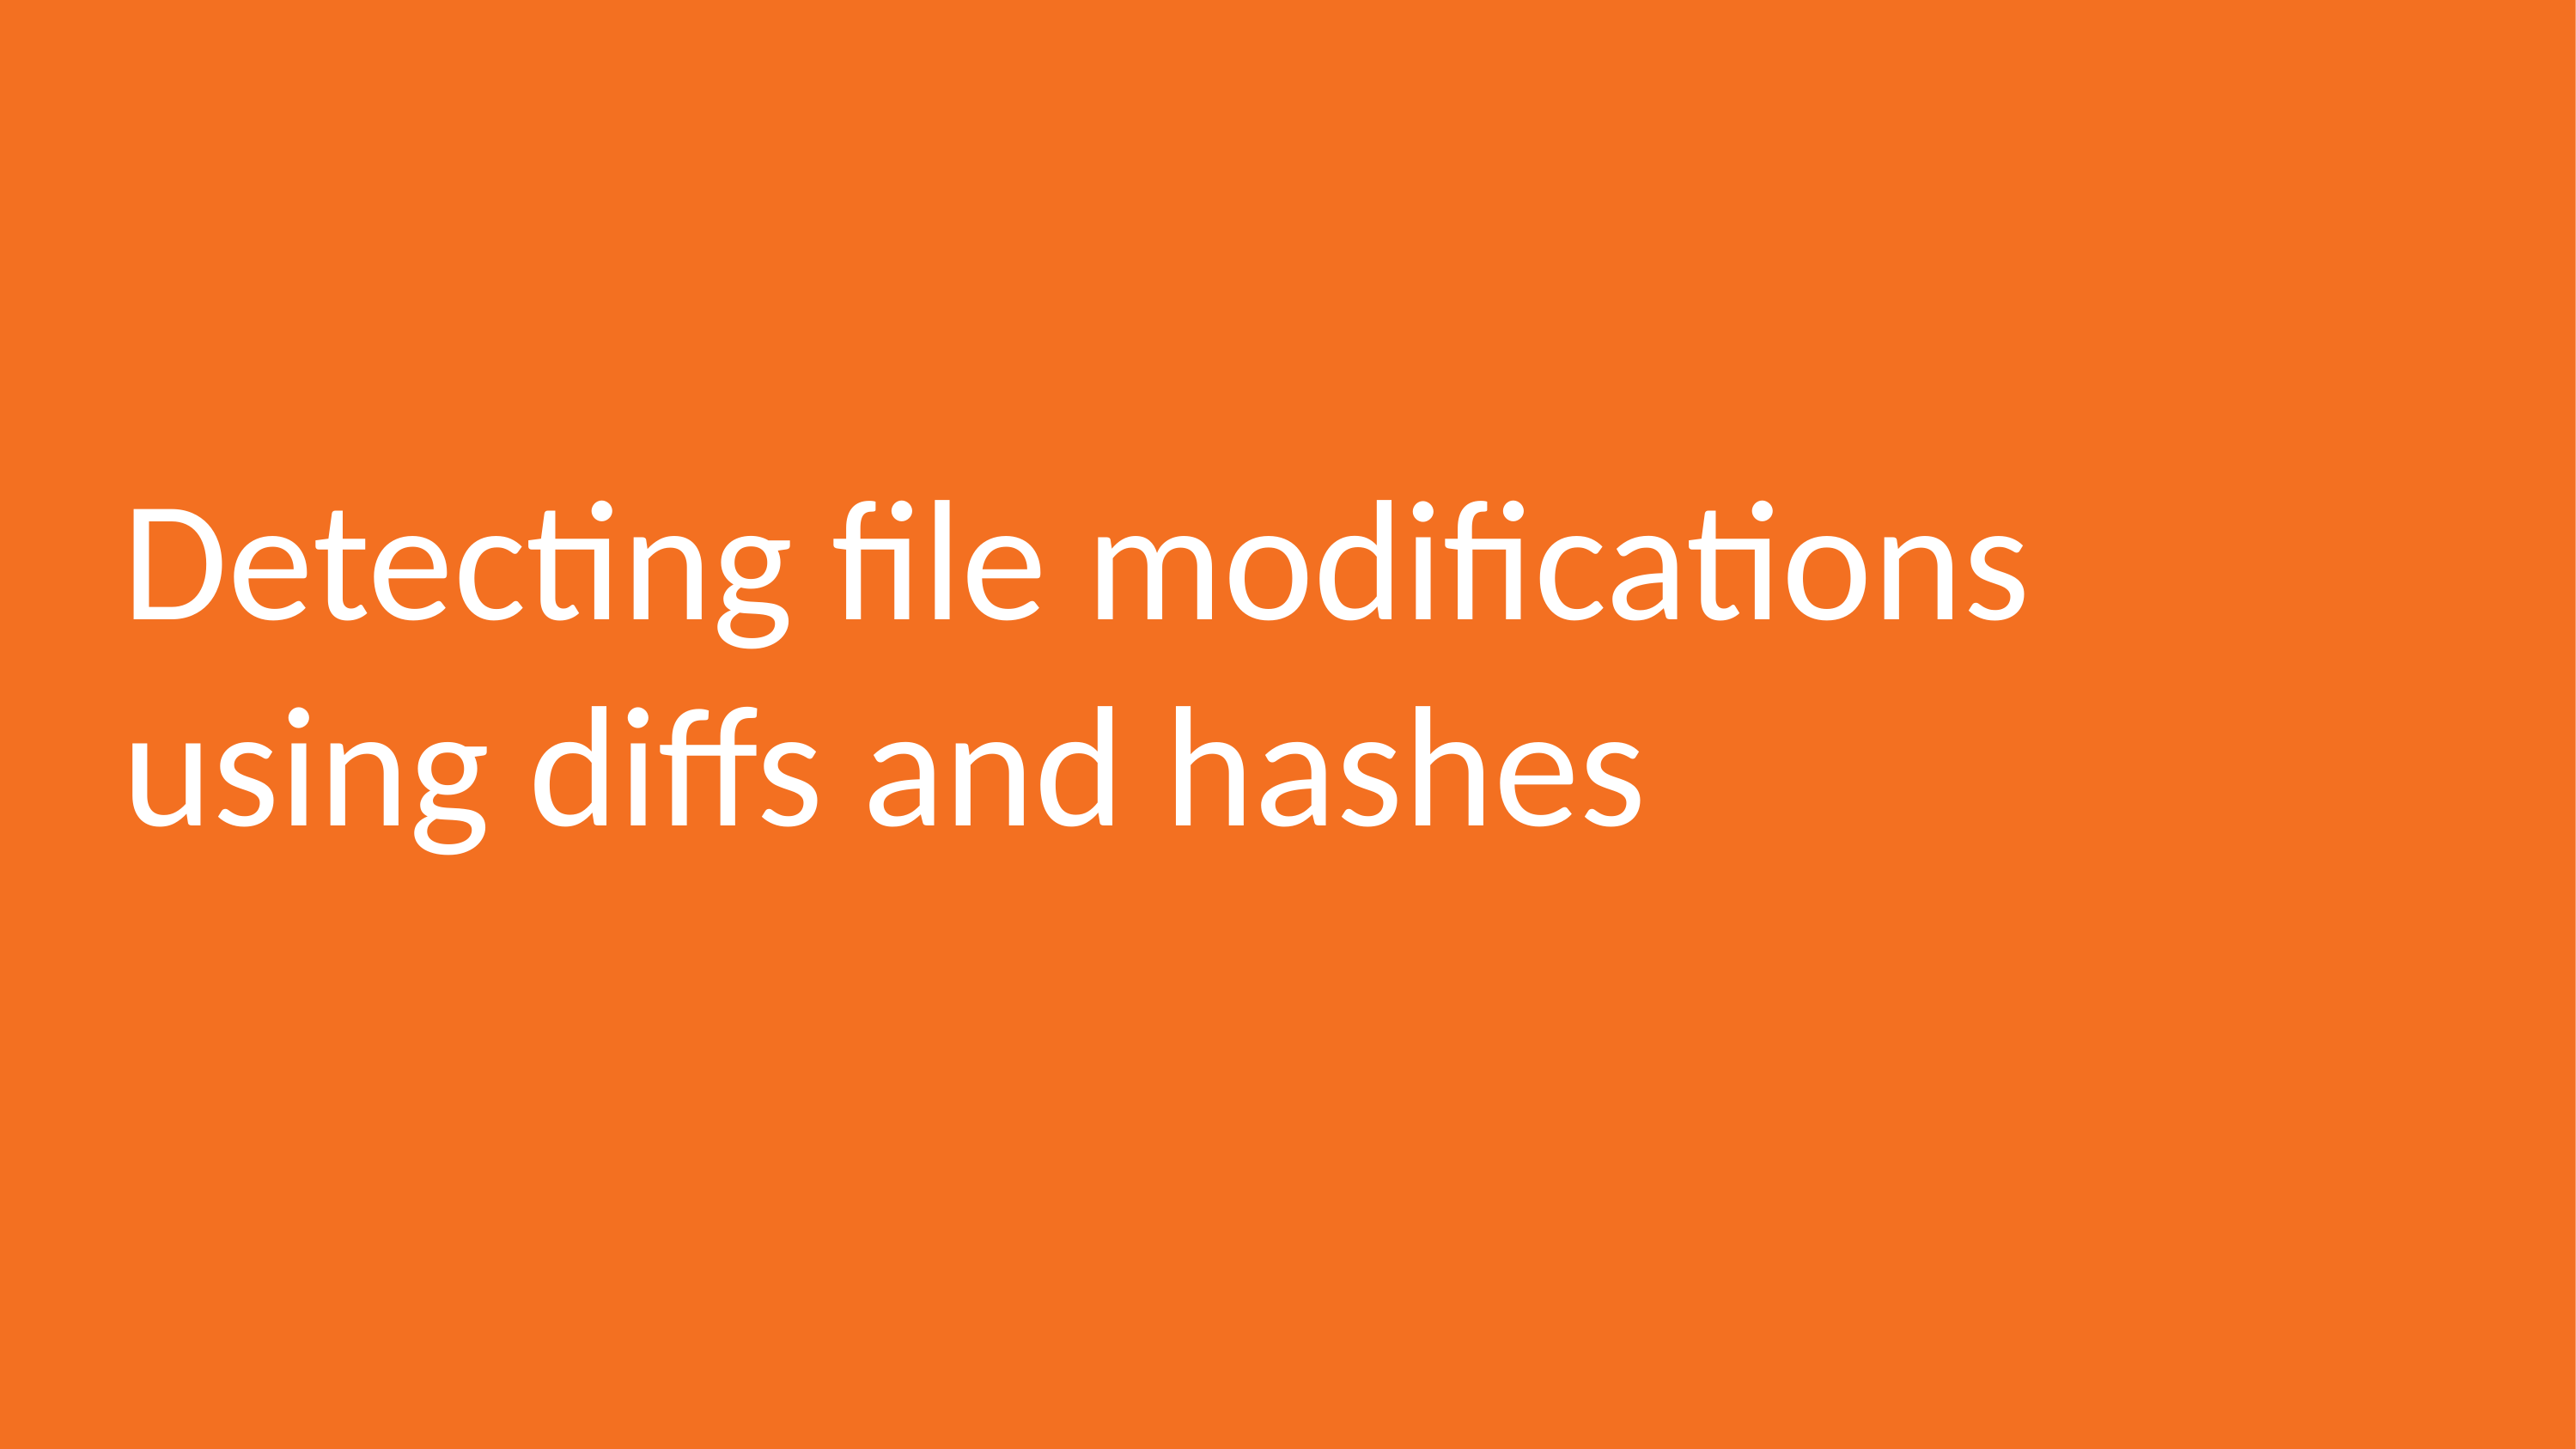

# Detecting file modifications using diffs and hashes